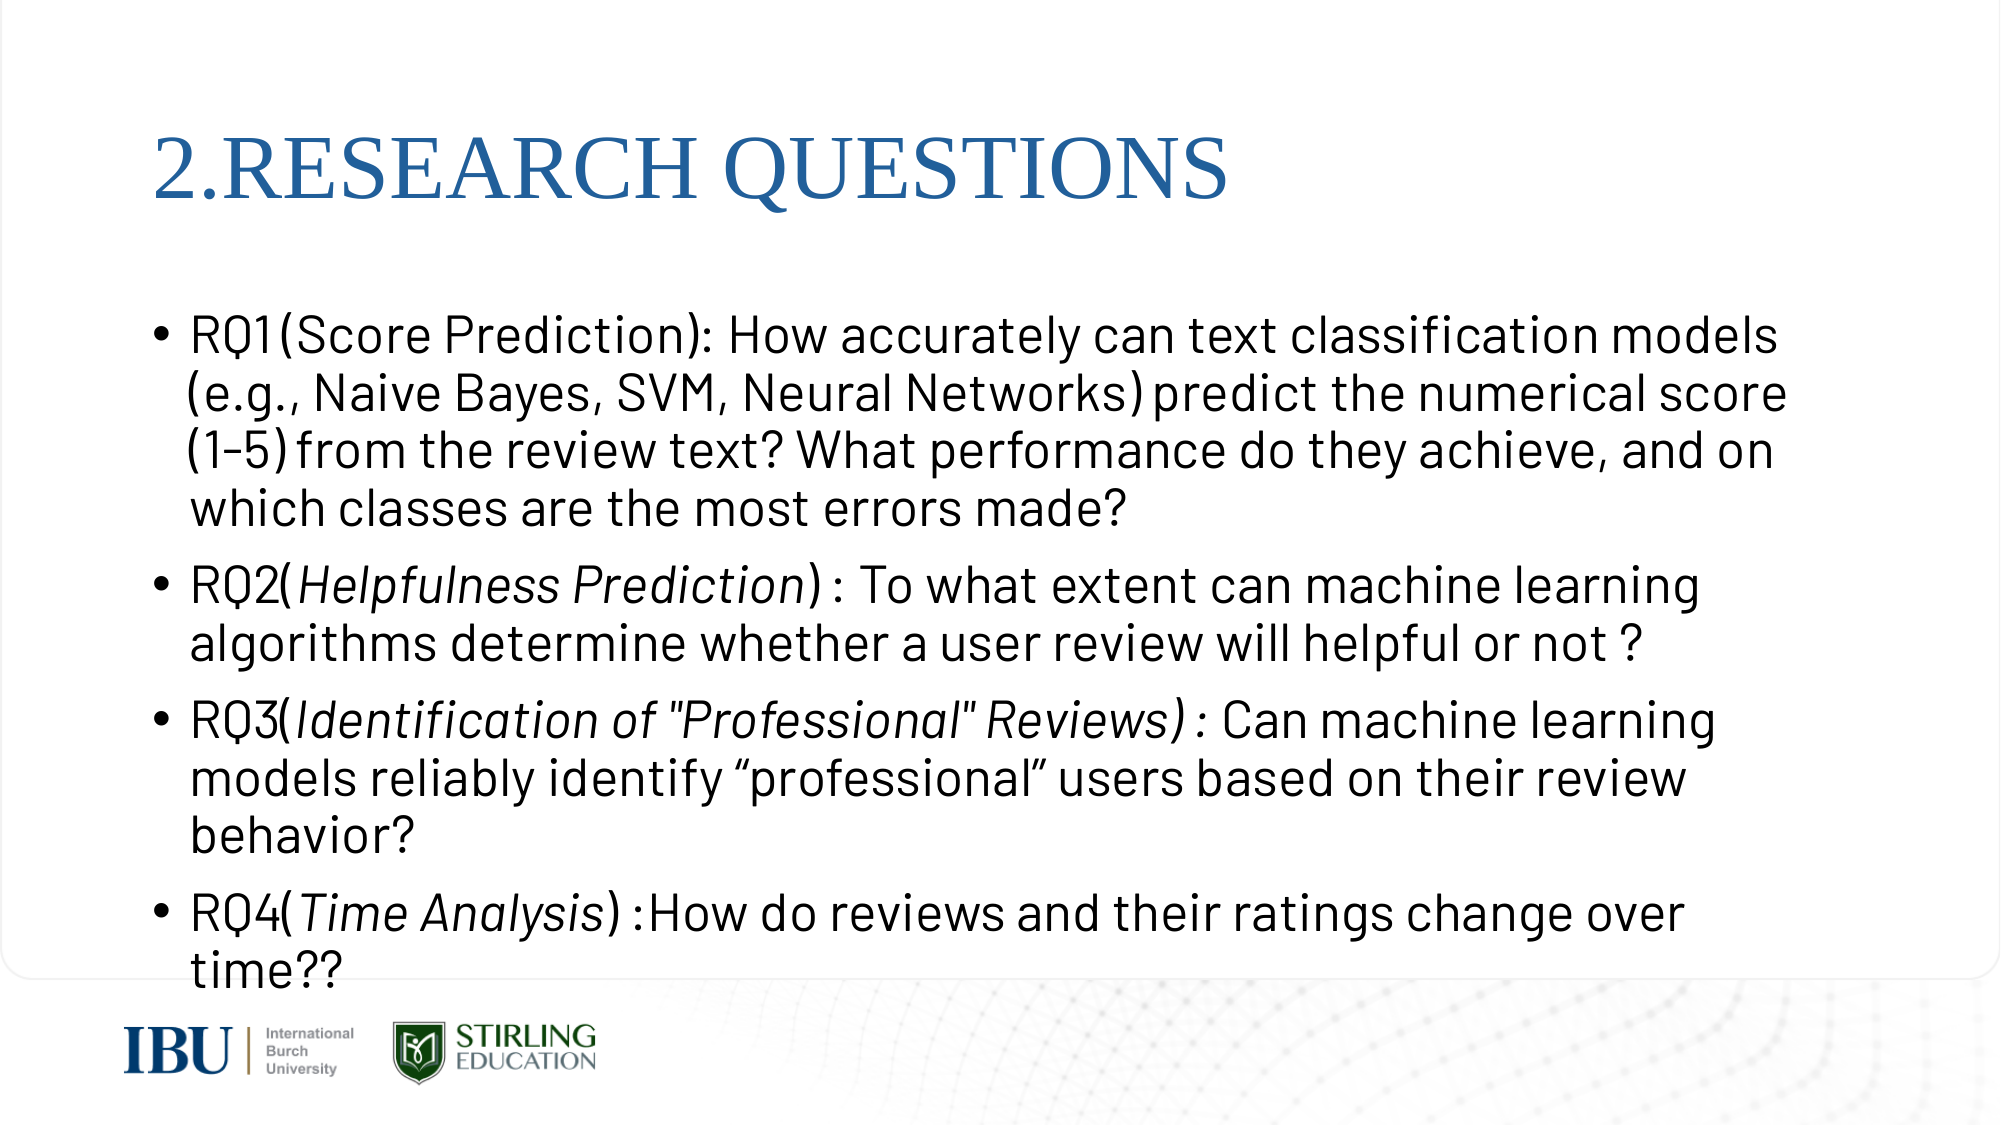

# 2.RESEARCH QUESTIONS
RQ1 (Score Prediction): How accurately can text classification models (e.g., Naive Bayes, SVM, Neural Networks) predict the numerical score (1-5) from the review text? What performance do they achieve, and on which classes are the most errors made?
RQ2(Helpfulness Prediction) : To what extent can machine learning algorithms determine whether a user review will helpful or not ?
RQ3(Identification of "Professional" Reviews) : Can machine learning models reliably identify “professional” users based on their review behavior?
RQ4(Time Analysis) :How do reviews and their ratings change over time??